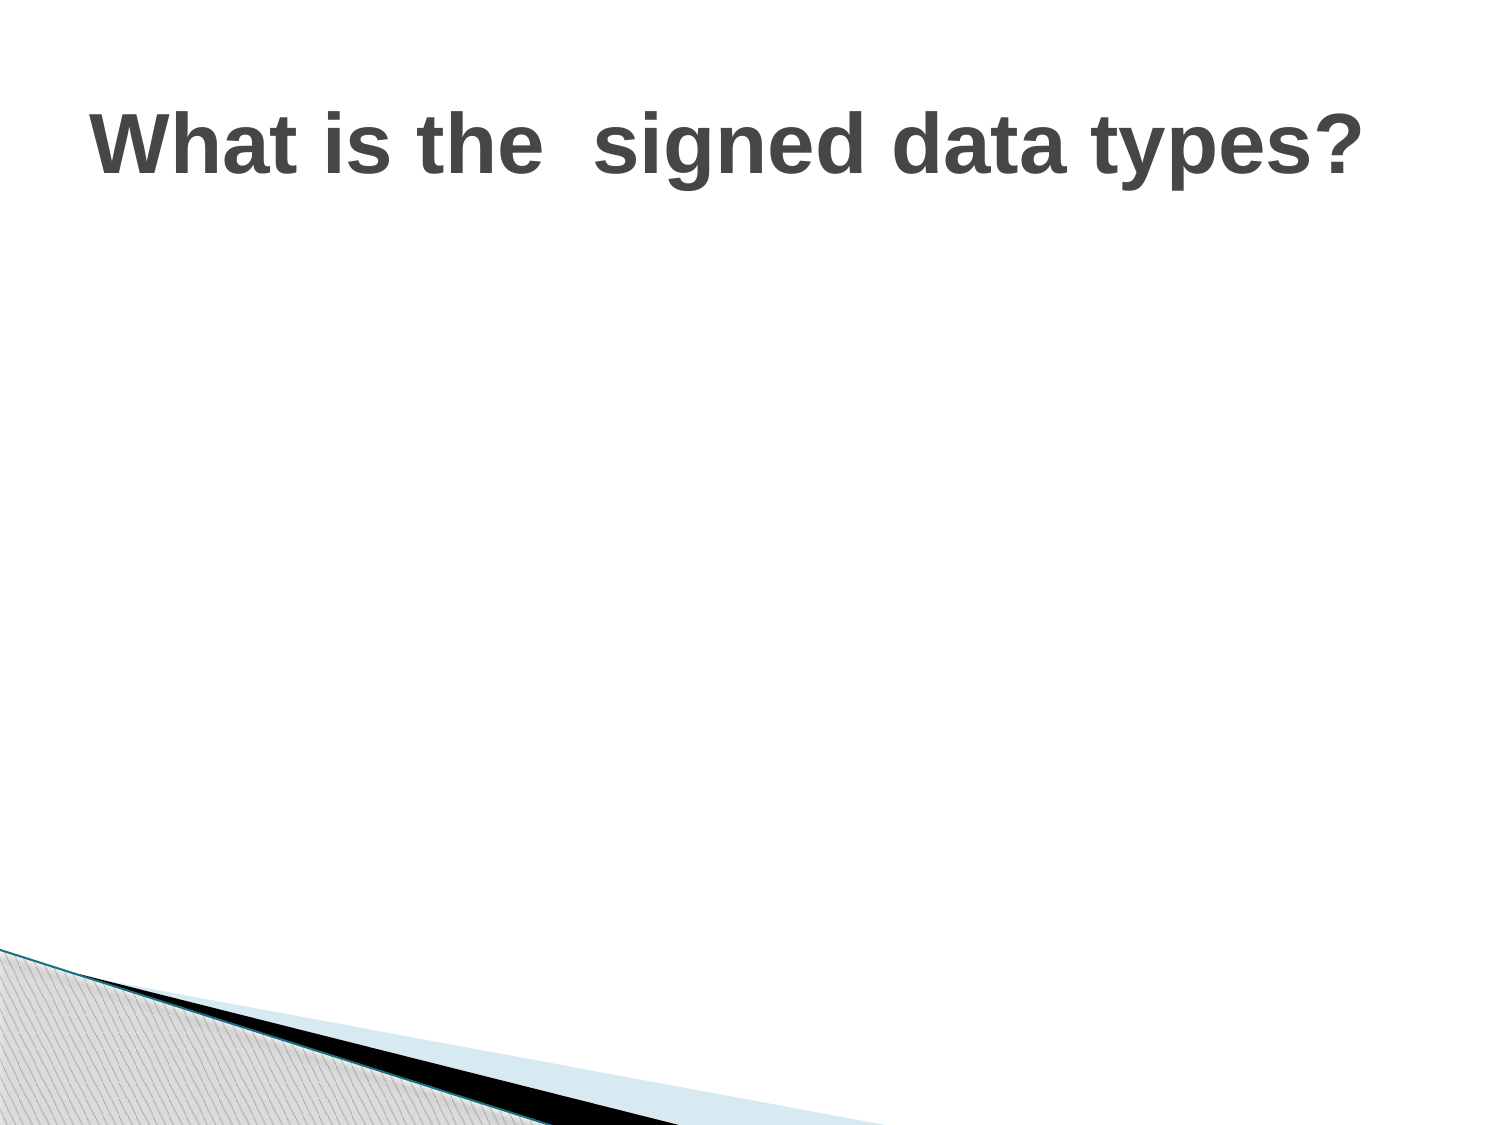

# What is the  signed data types?